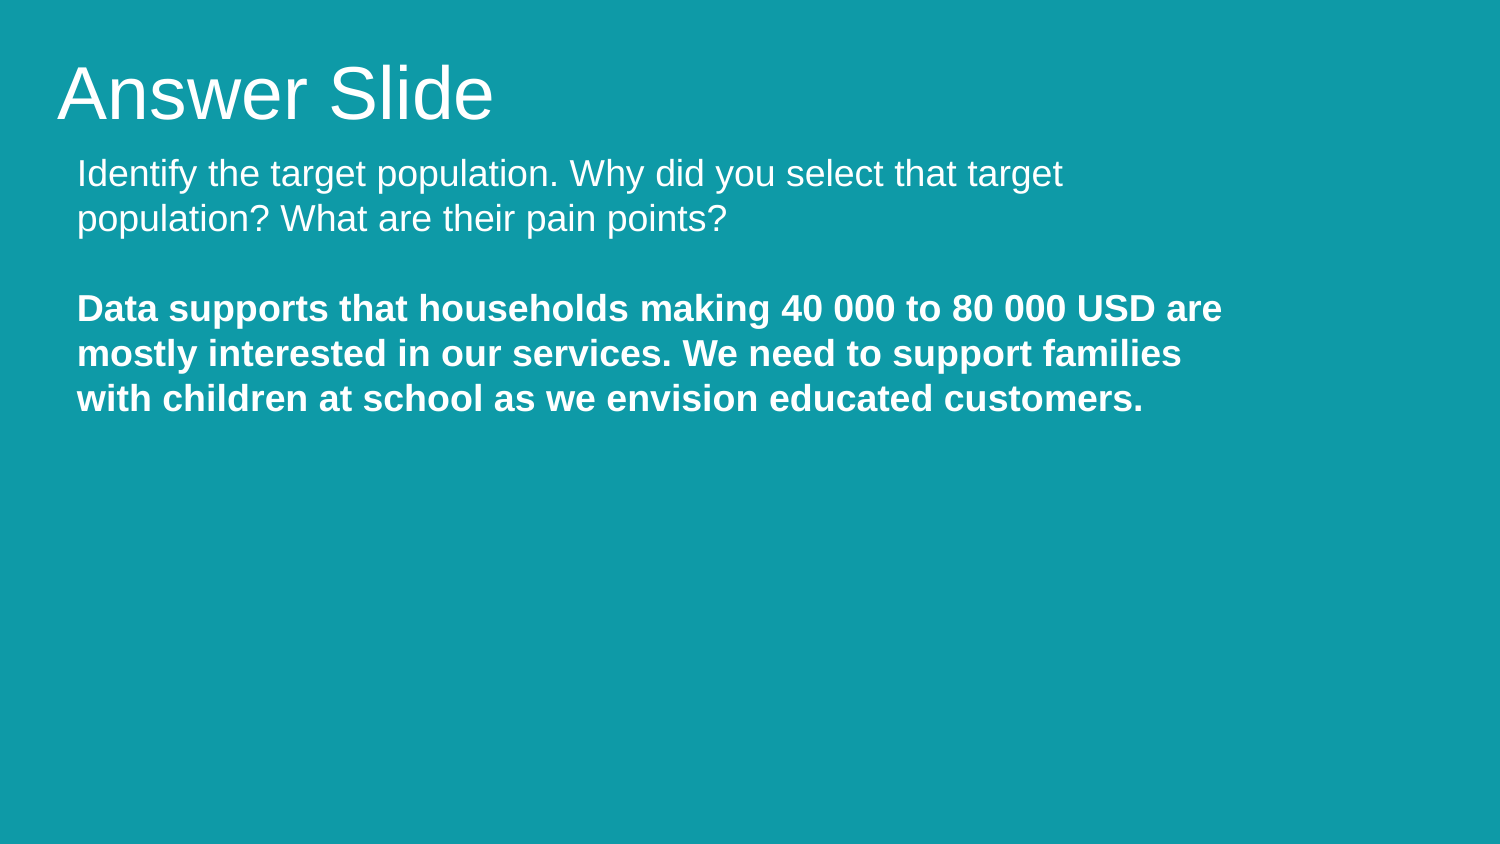

# Answer Slide

Identify the target population. Why did you select that target population? What are their pain points?
Data supports that households making 40 000 to 80 000 USD are mostly interested in our services. We need to support families with children at school as we envision educated customers.